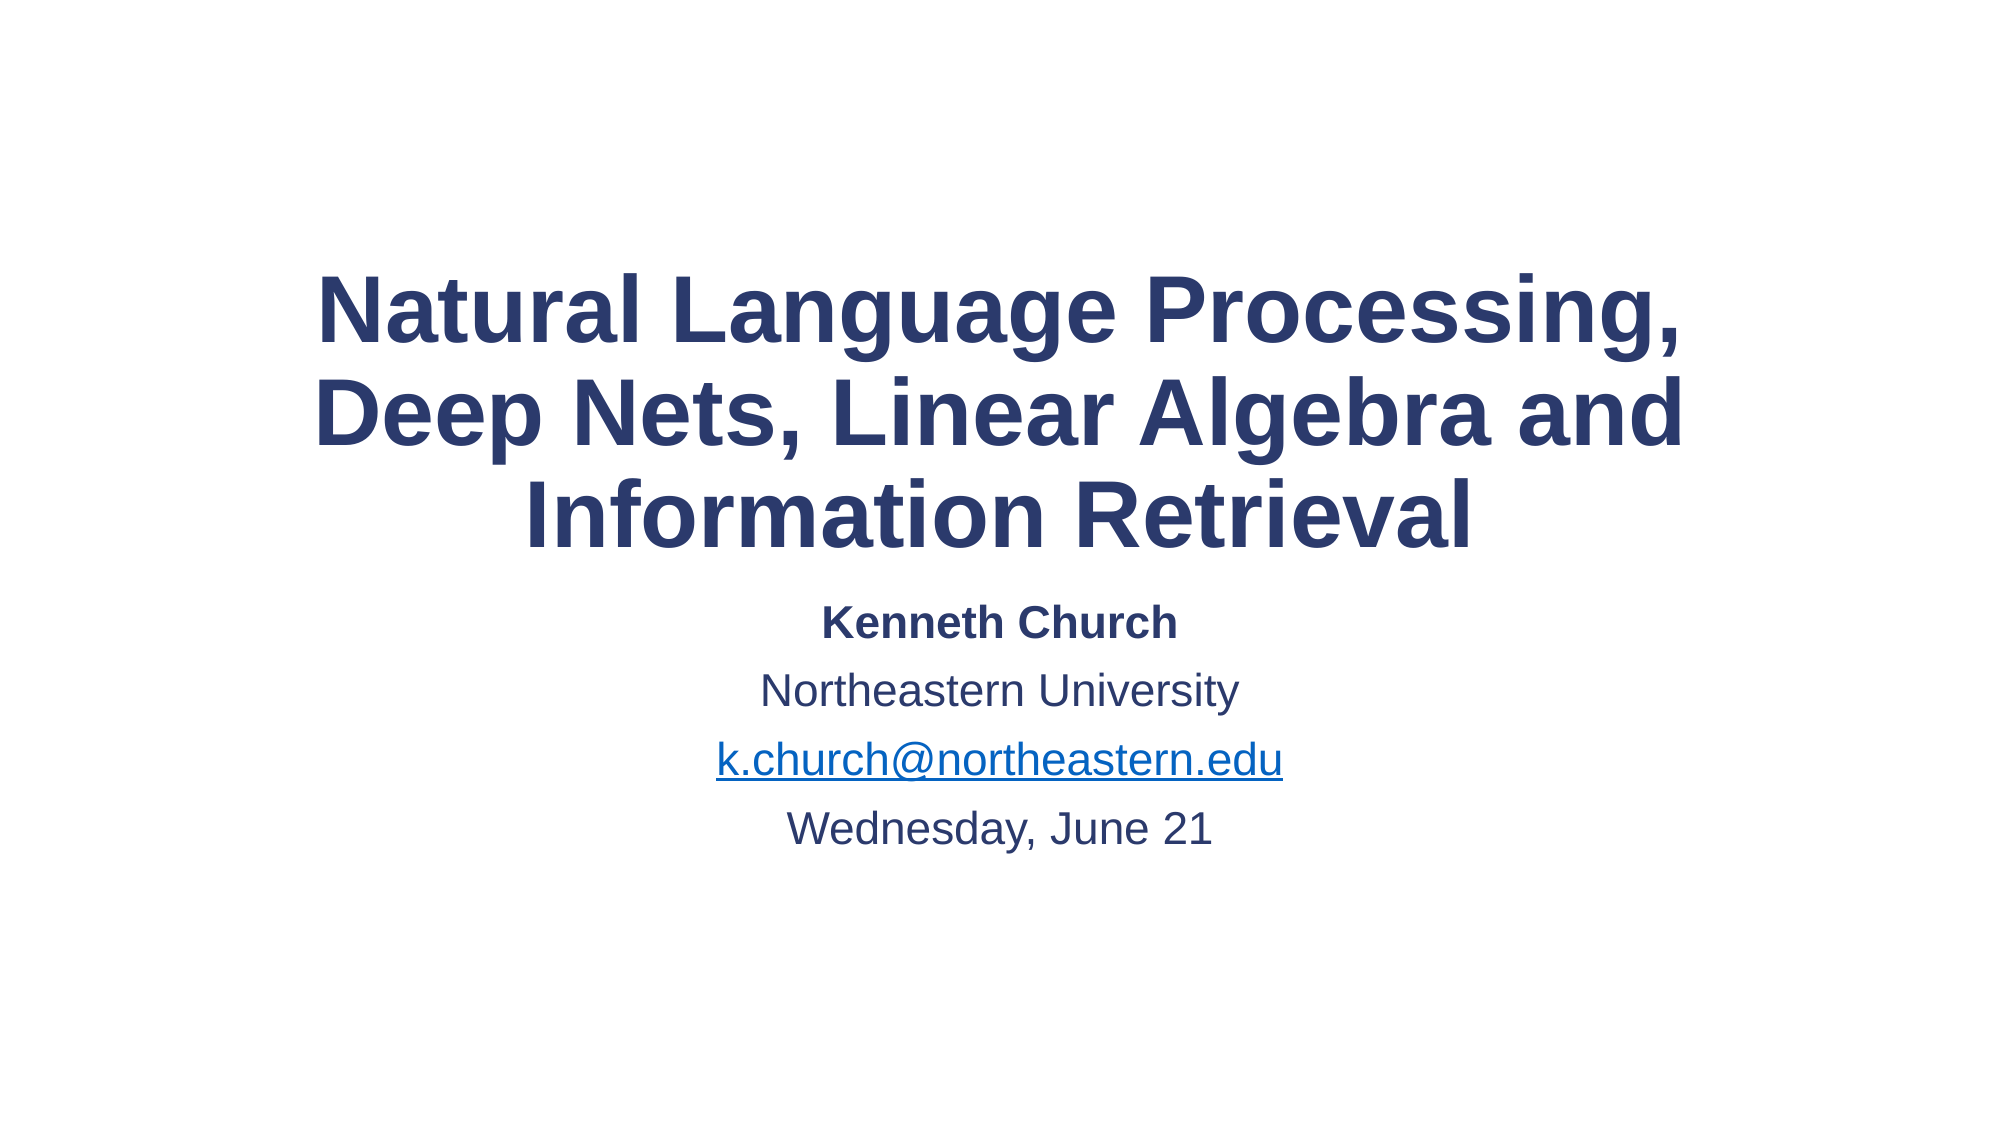

# Natural Language Processing, Deep Nets, Linear Algebra and Information Retrieval
Kenneth Church
Northeastern University
k.church@northeastern.edu
Wednesday, June 21